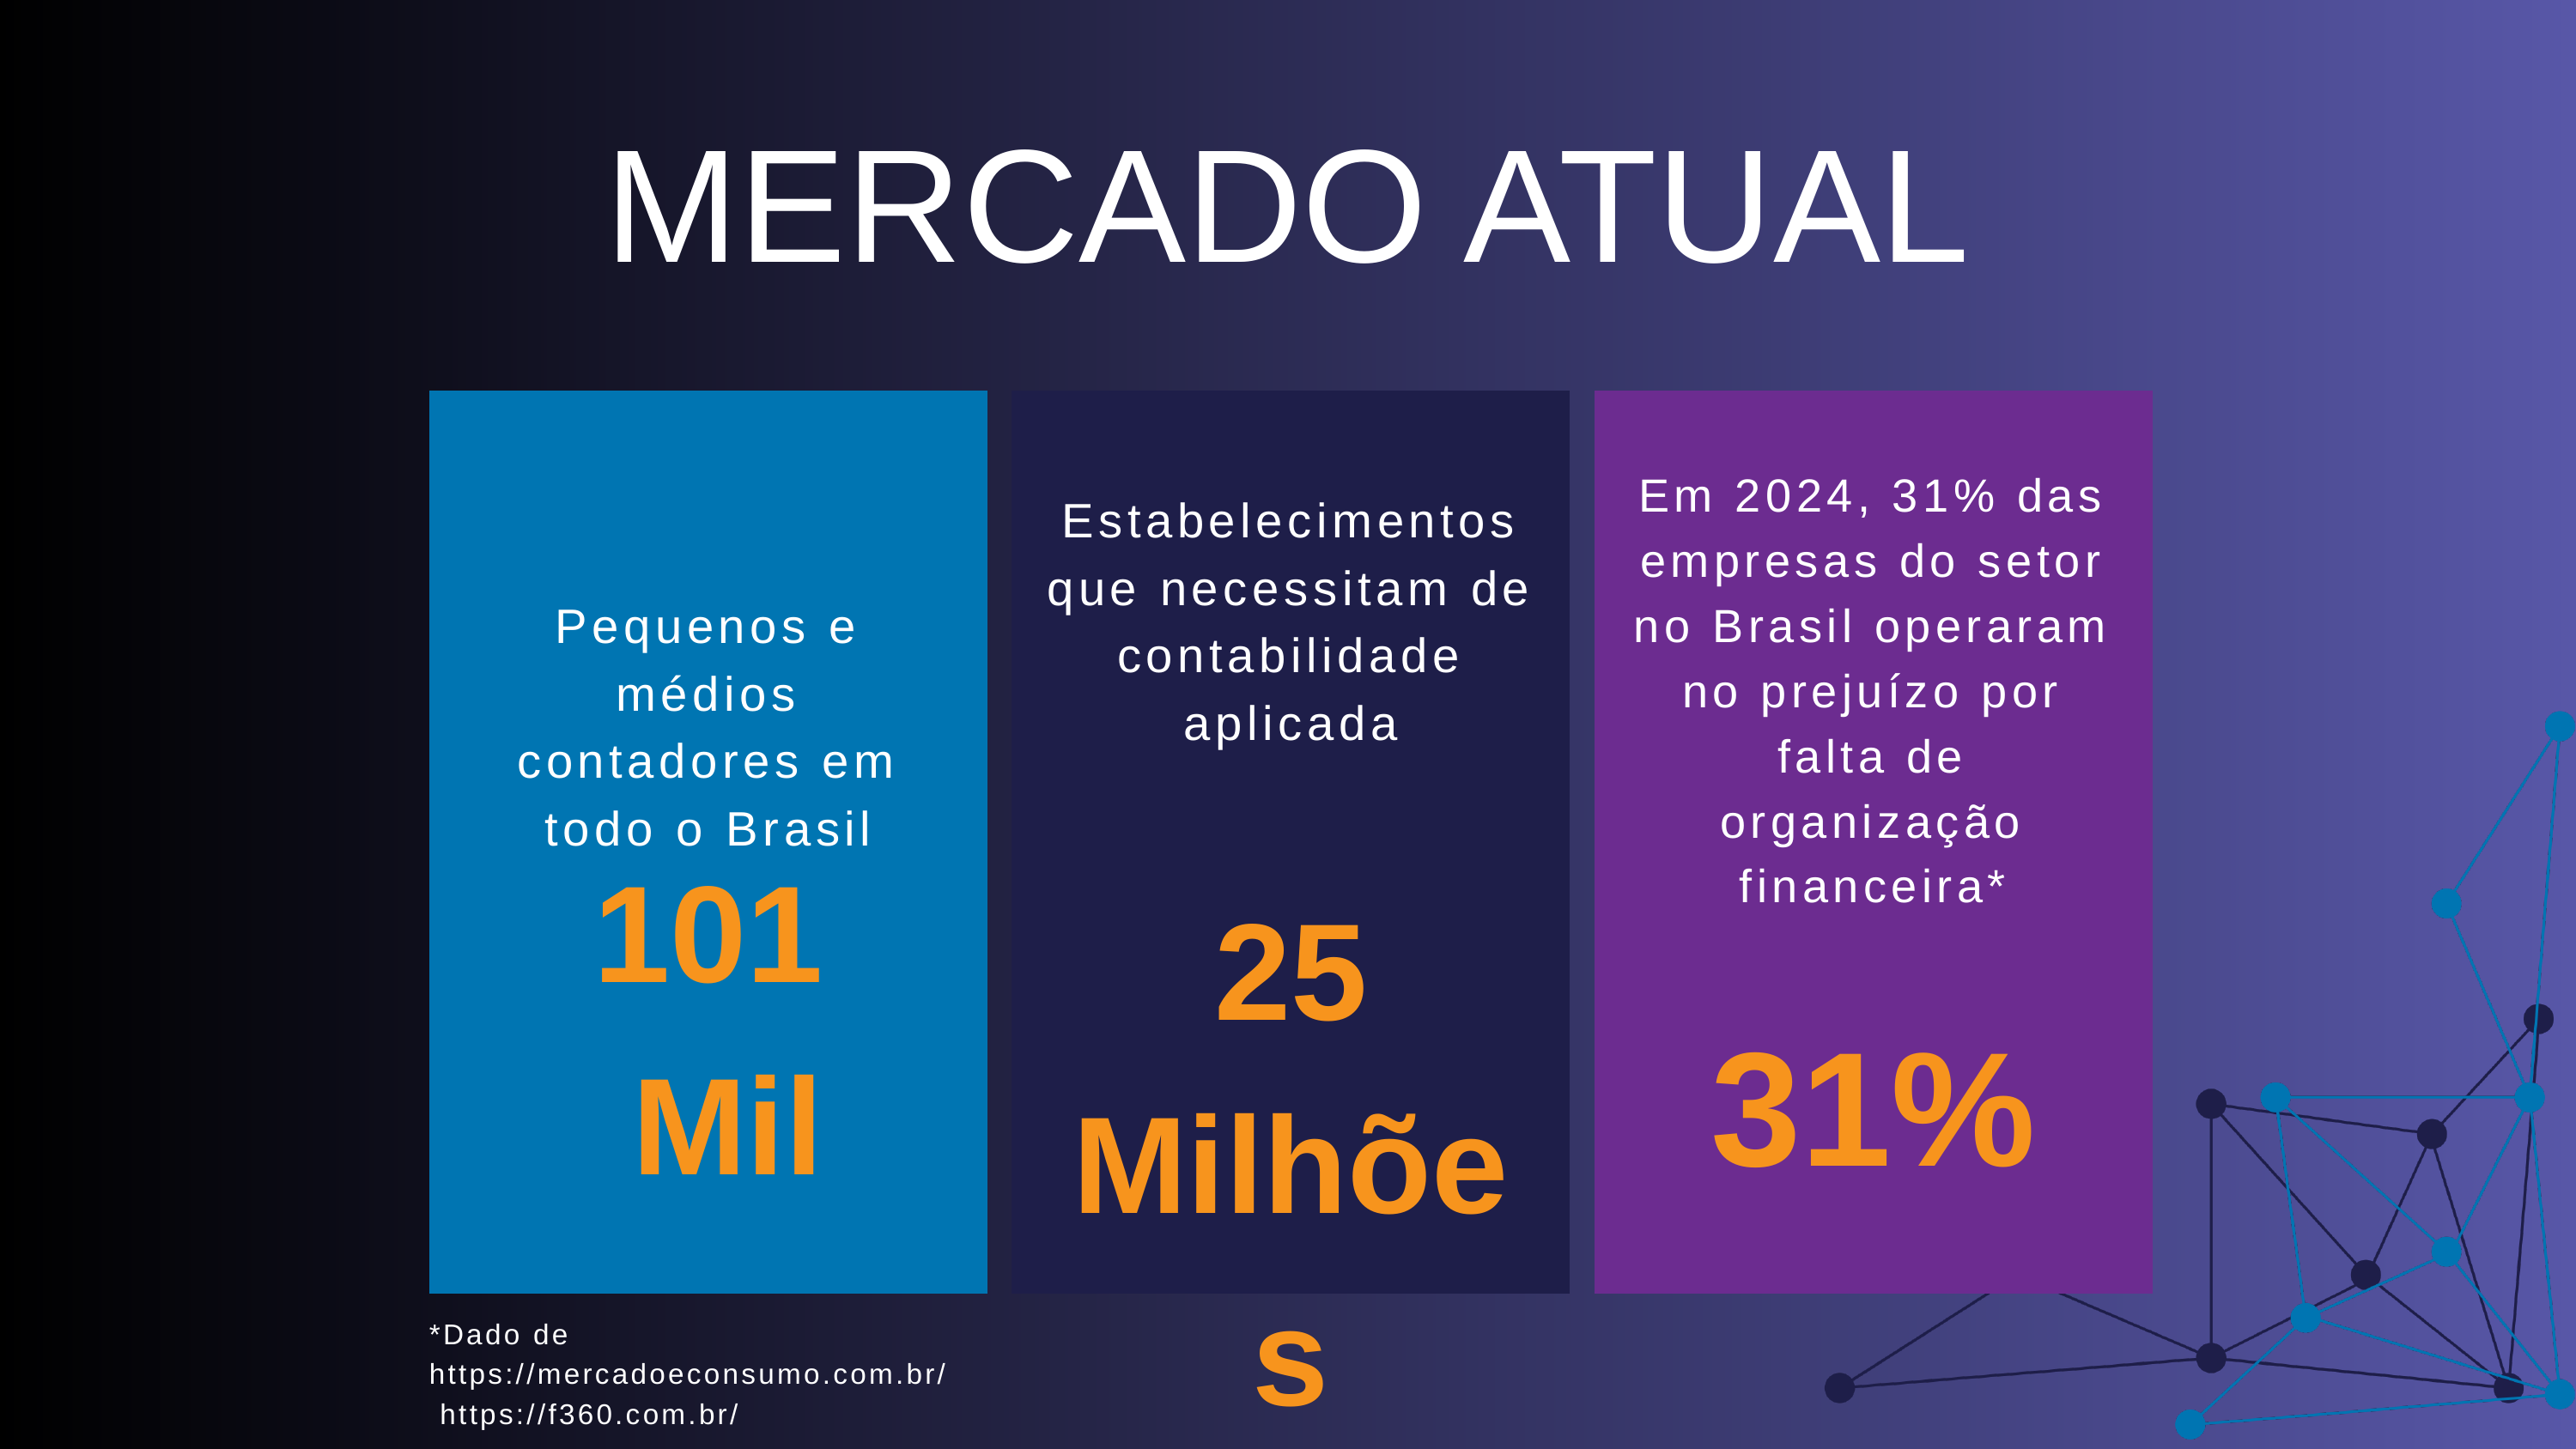

MERCADO ATUAL

Em 2024, 31% das empresas do setor no Brasil operaram no prejuízo por falta de organização financeira*

Estabelecimentos que necessitam de contabilidade aplicada

Pequenos e médios contadores em todo o Brasil

101
Mil
25
Milhões
31%
*Dado de https://mercadoeconsumo.com.br/
 https://f360.com.br/